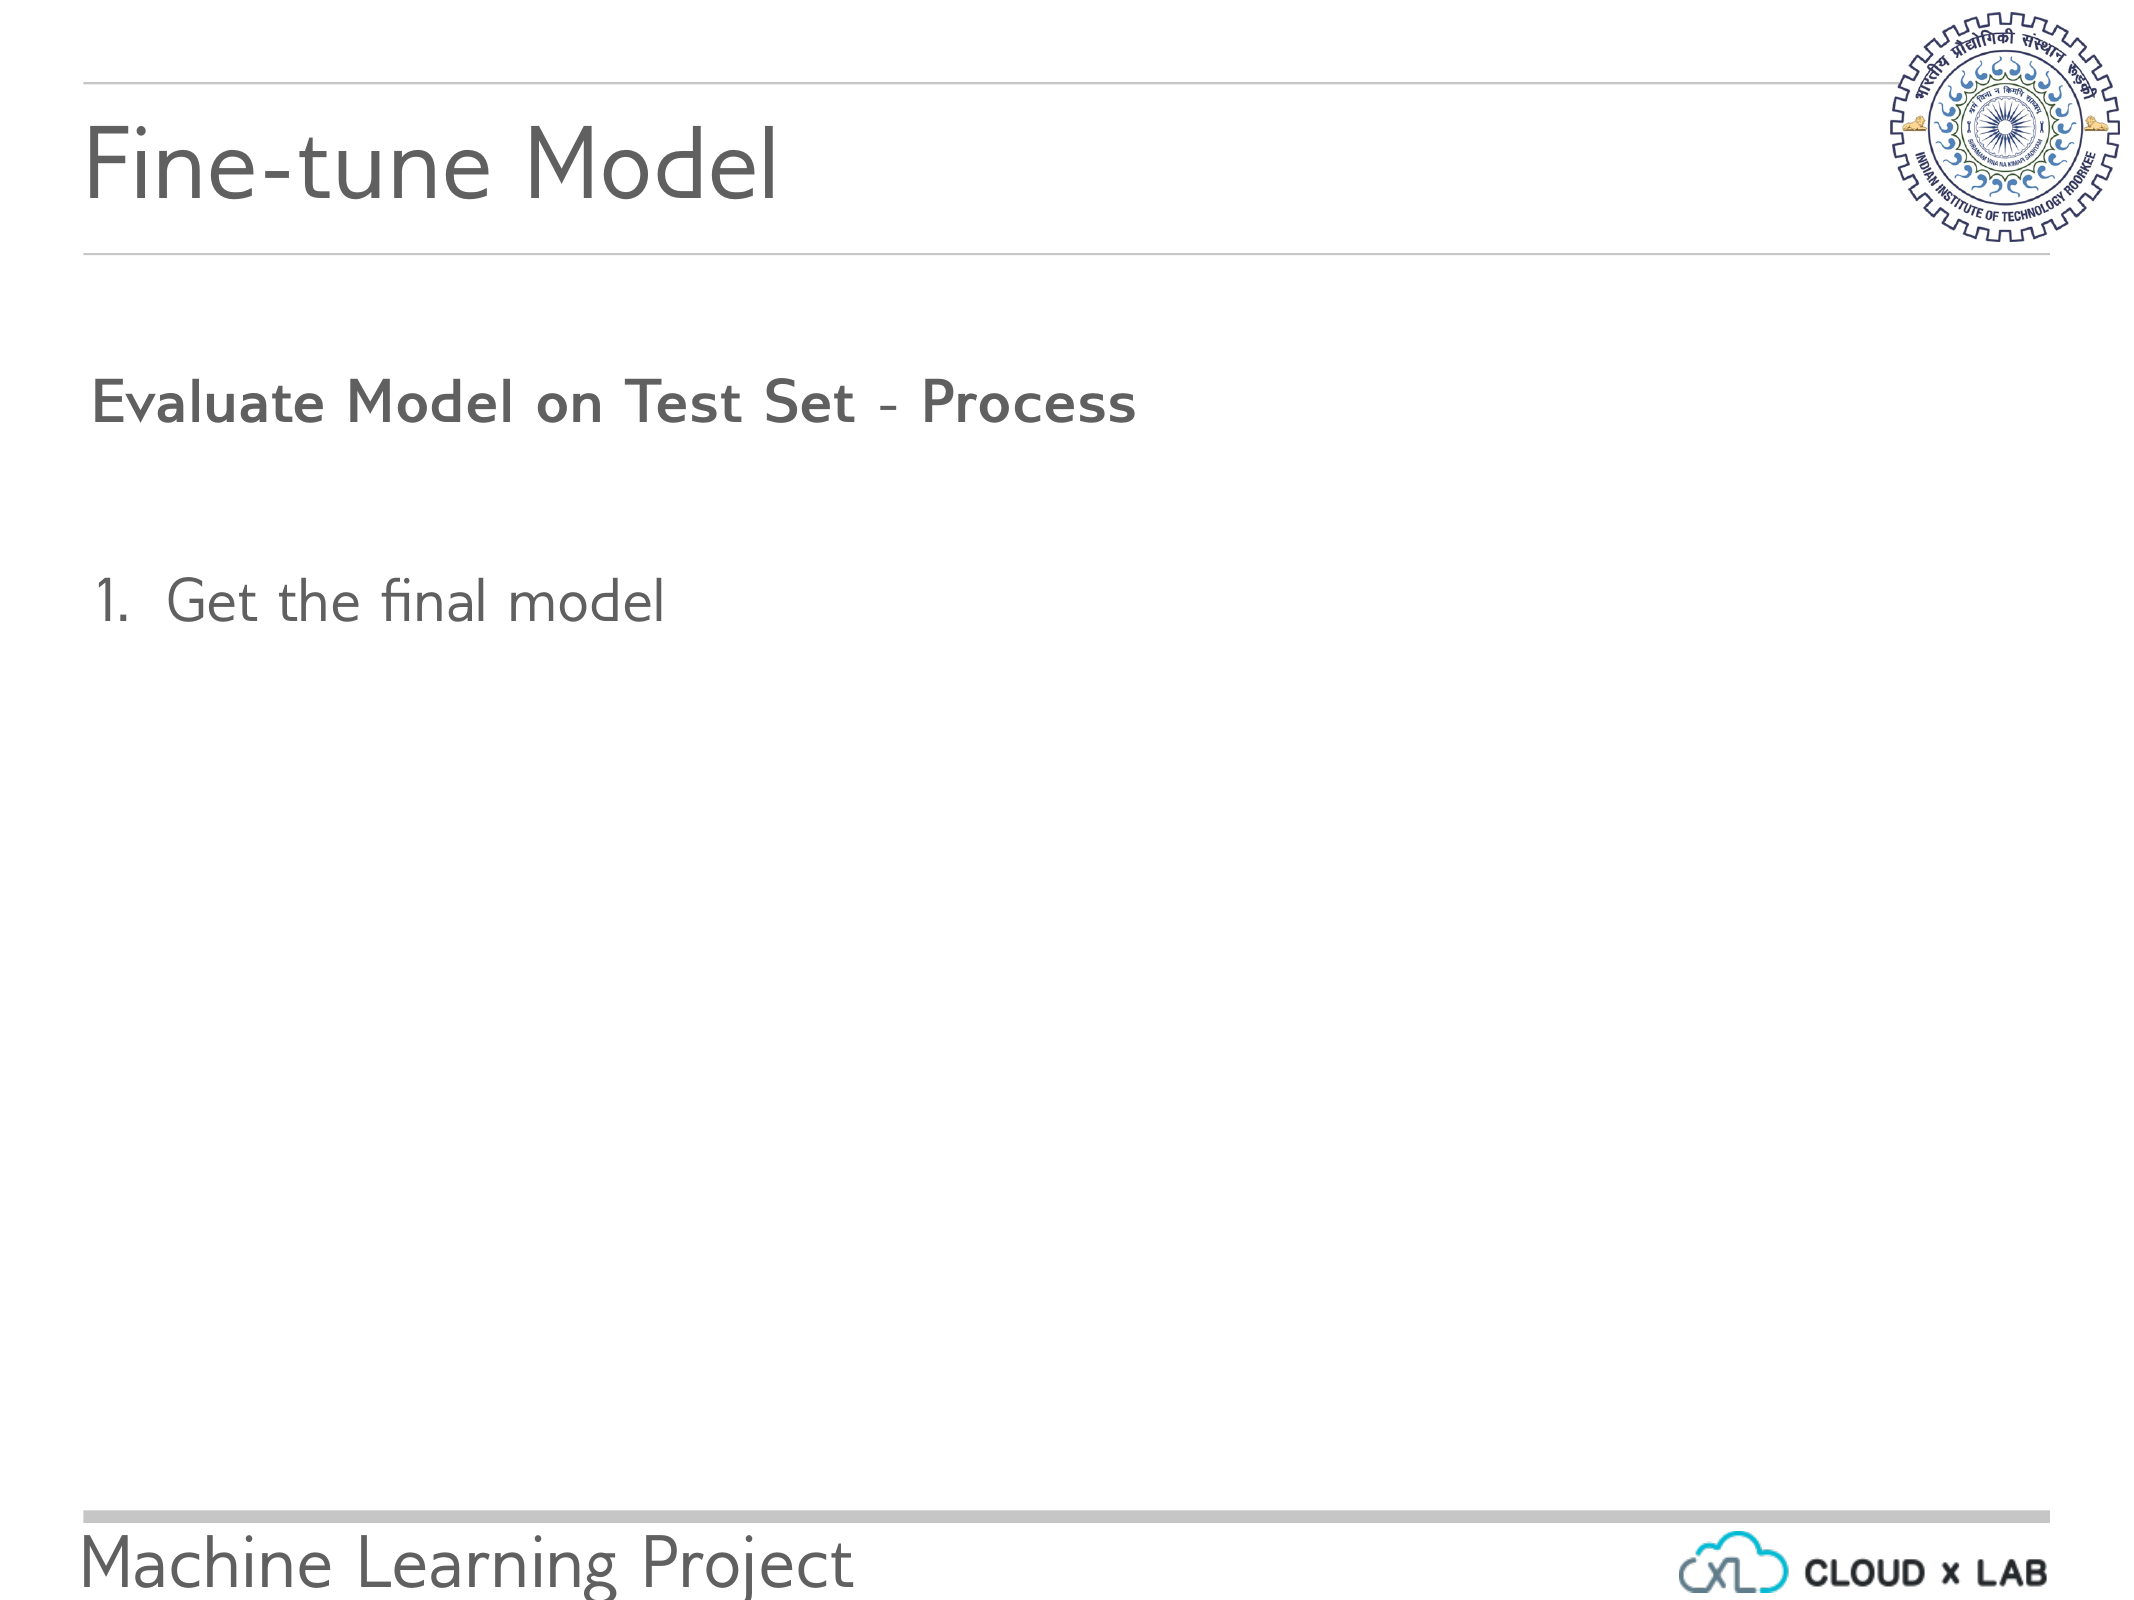

Fine-tune Model
Evaluate Model on Test Set - Process

Get the final model